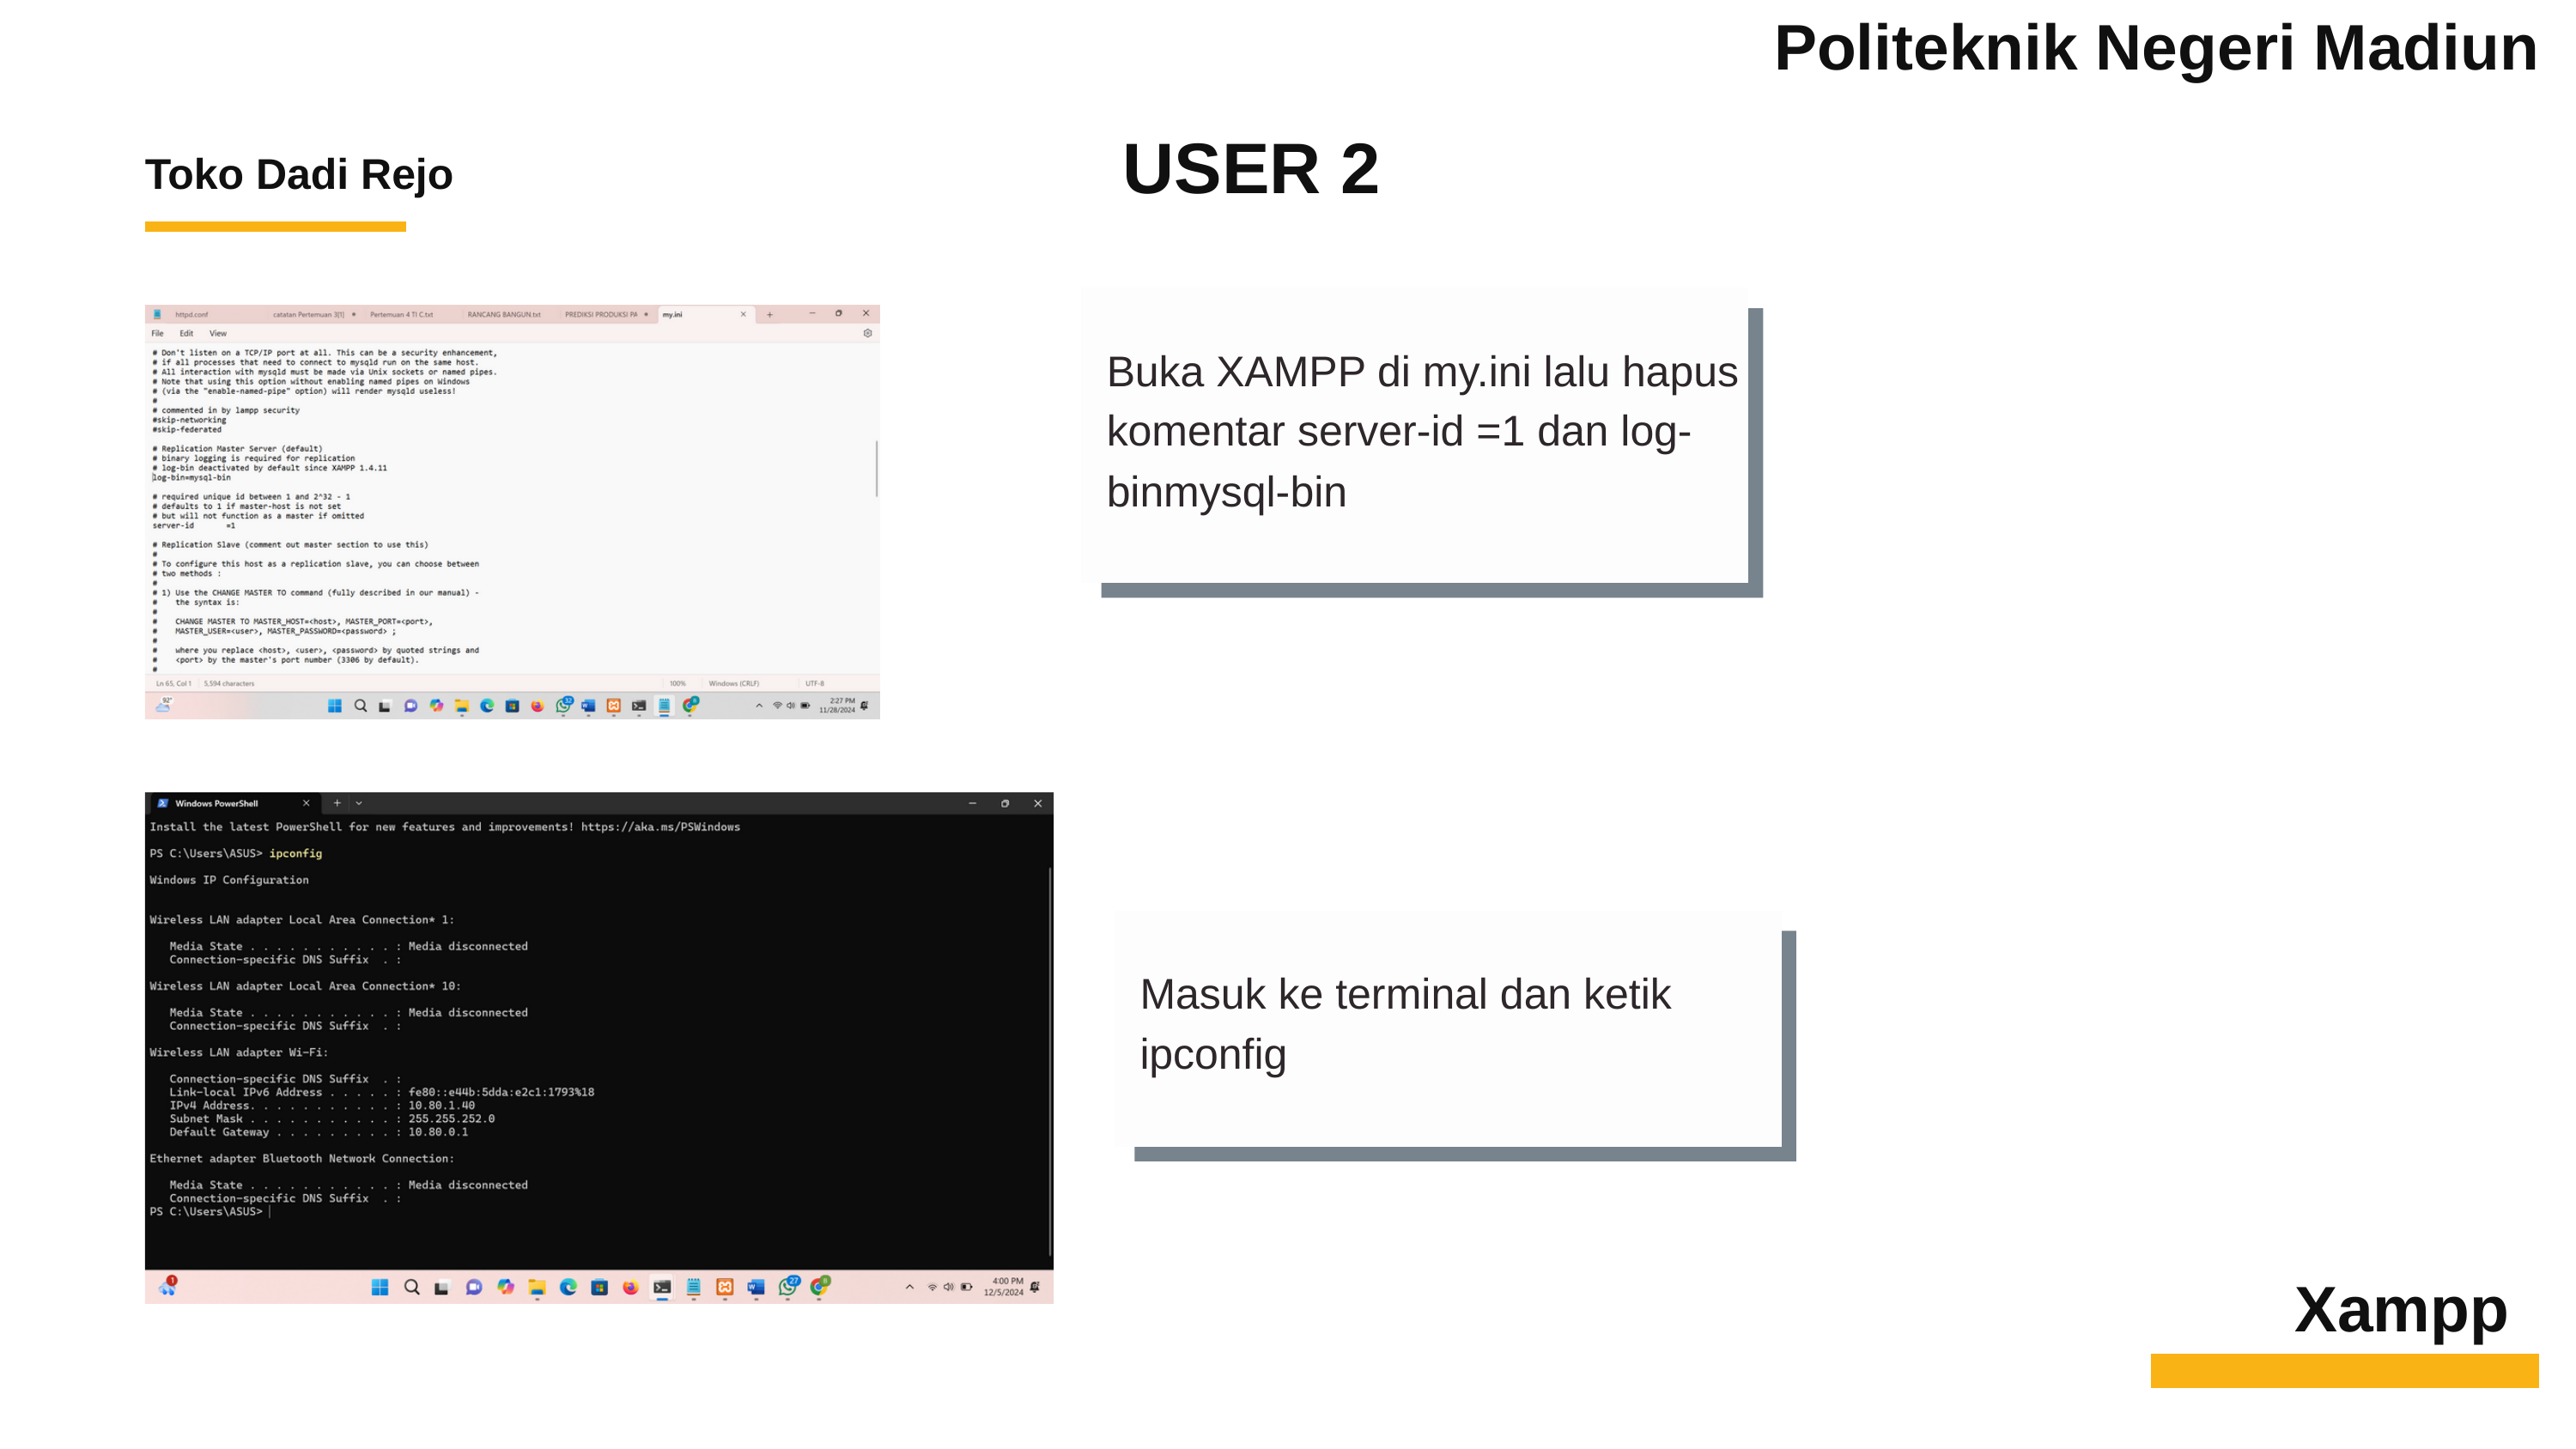

Politeknik Negeri Madiun
USER 2
Toko Dadi Rejo

Buka XAMPP di my.ini lalu hapus komentar server-id =1 dan log-binmysql-bin

Masuk ke terminal dan ketik ipconfig
Xampp